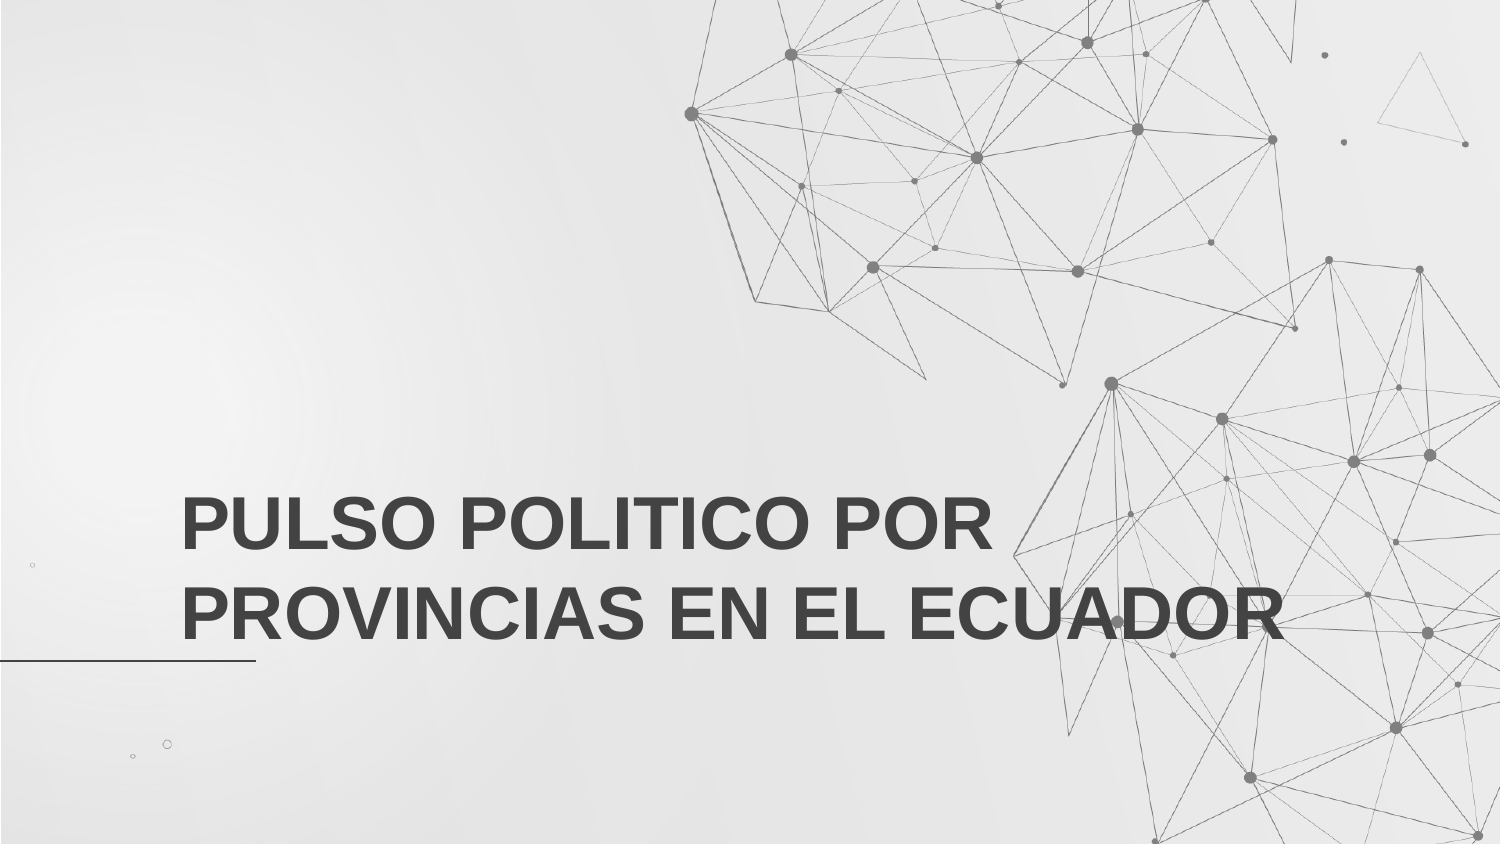

# PULSO POLITICO POR PROVINCIAS EN EL ECUADOR